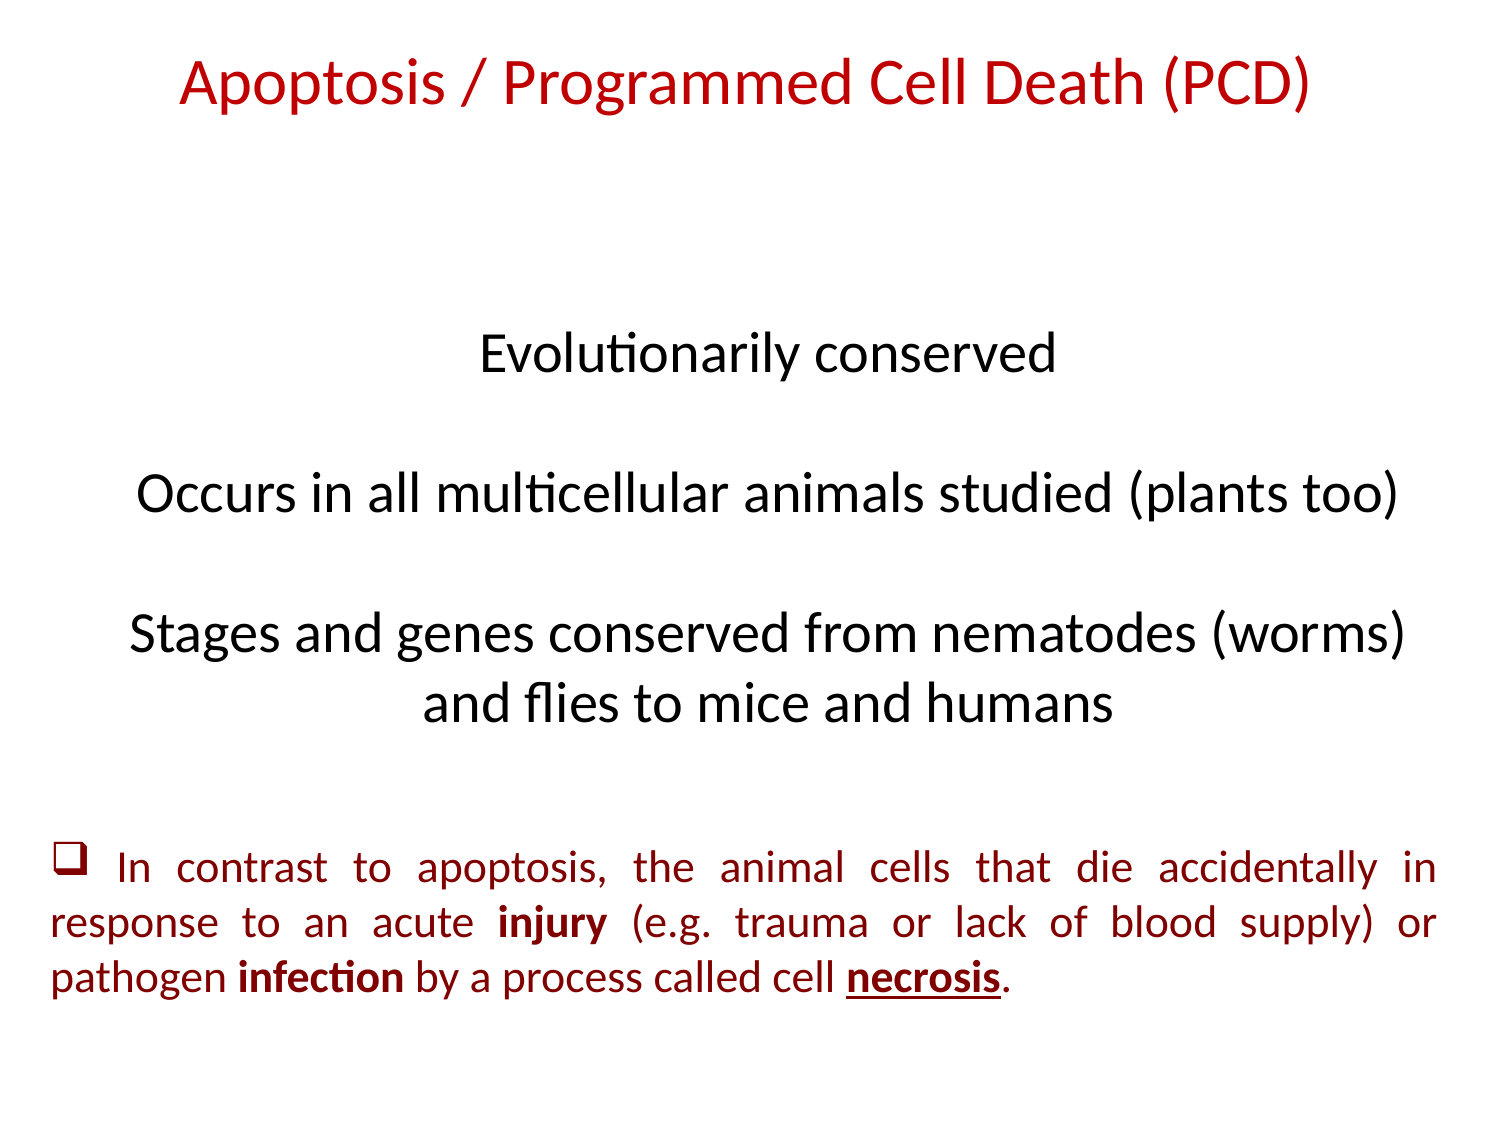

Apoptosis / Programmed Cell Death (PCD)
Evolutionarily conserved

Occurs in all multicellular animals studied (plants too)

Stages and genes conserved from nematodes (worms)
and flies to mice and humans
 In contrast to apoptosis, the animal cells that die accidentally in response to an acute injury (e.g. trauma or lack of blood supply) or pathogen infection by a process called cell necrosis.